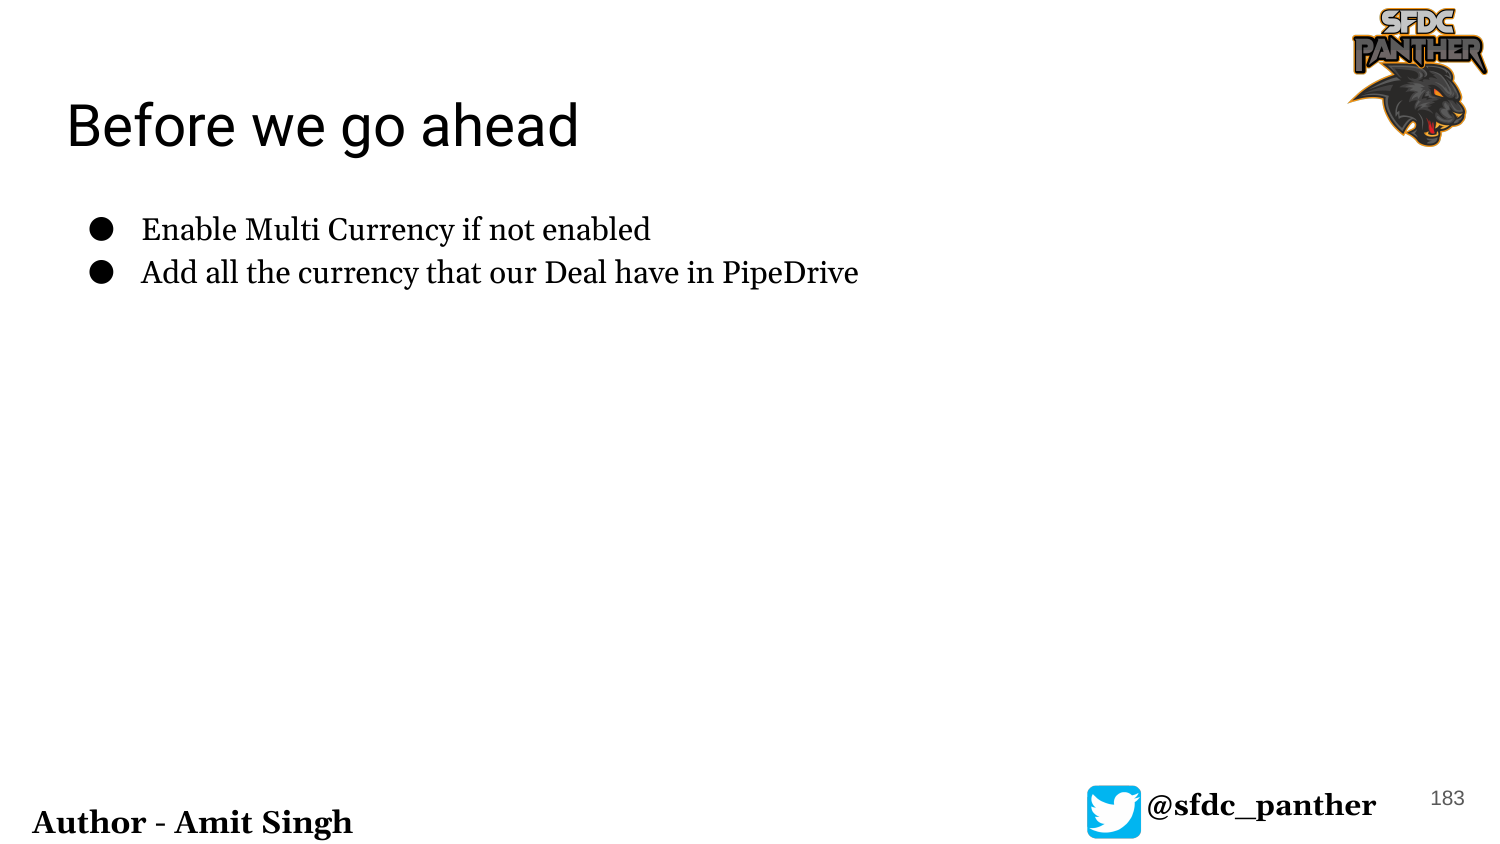

# Before we go ahead
Enable Multi Currency if not enabled
Add all the currency that our Deal have in PipeDrive
183